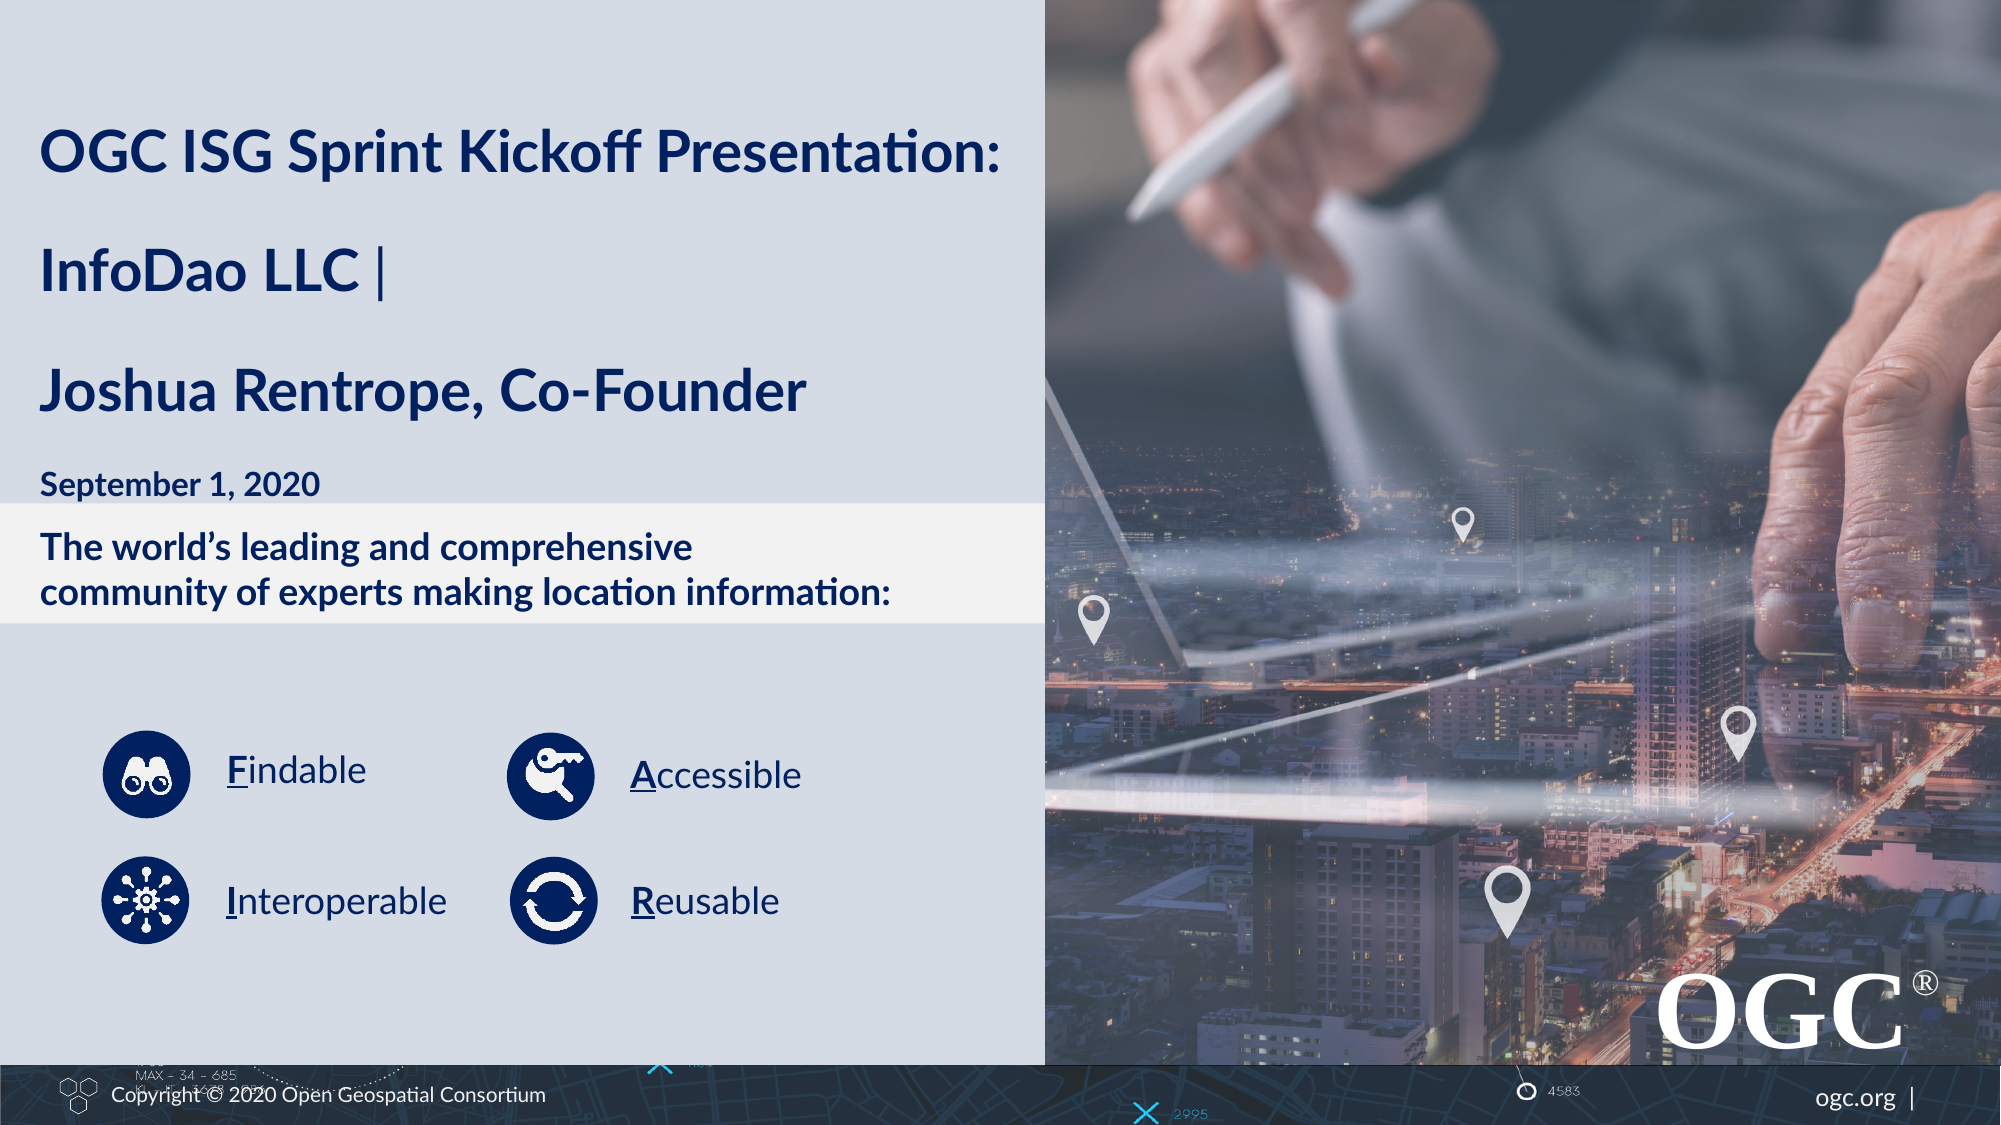

Plan on spending about 10 seconds here to mention the names of your organization and your primary and secondary technical POCs..
OGC ISG Sprint Kickoff Presentation: InfoDao LLC |
Joshua Rentrope, Co-Founder
September 1, 2020